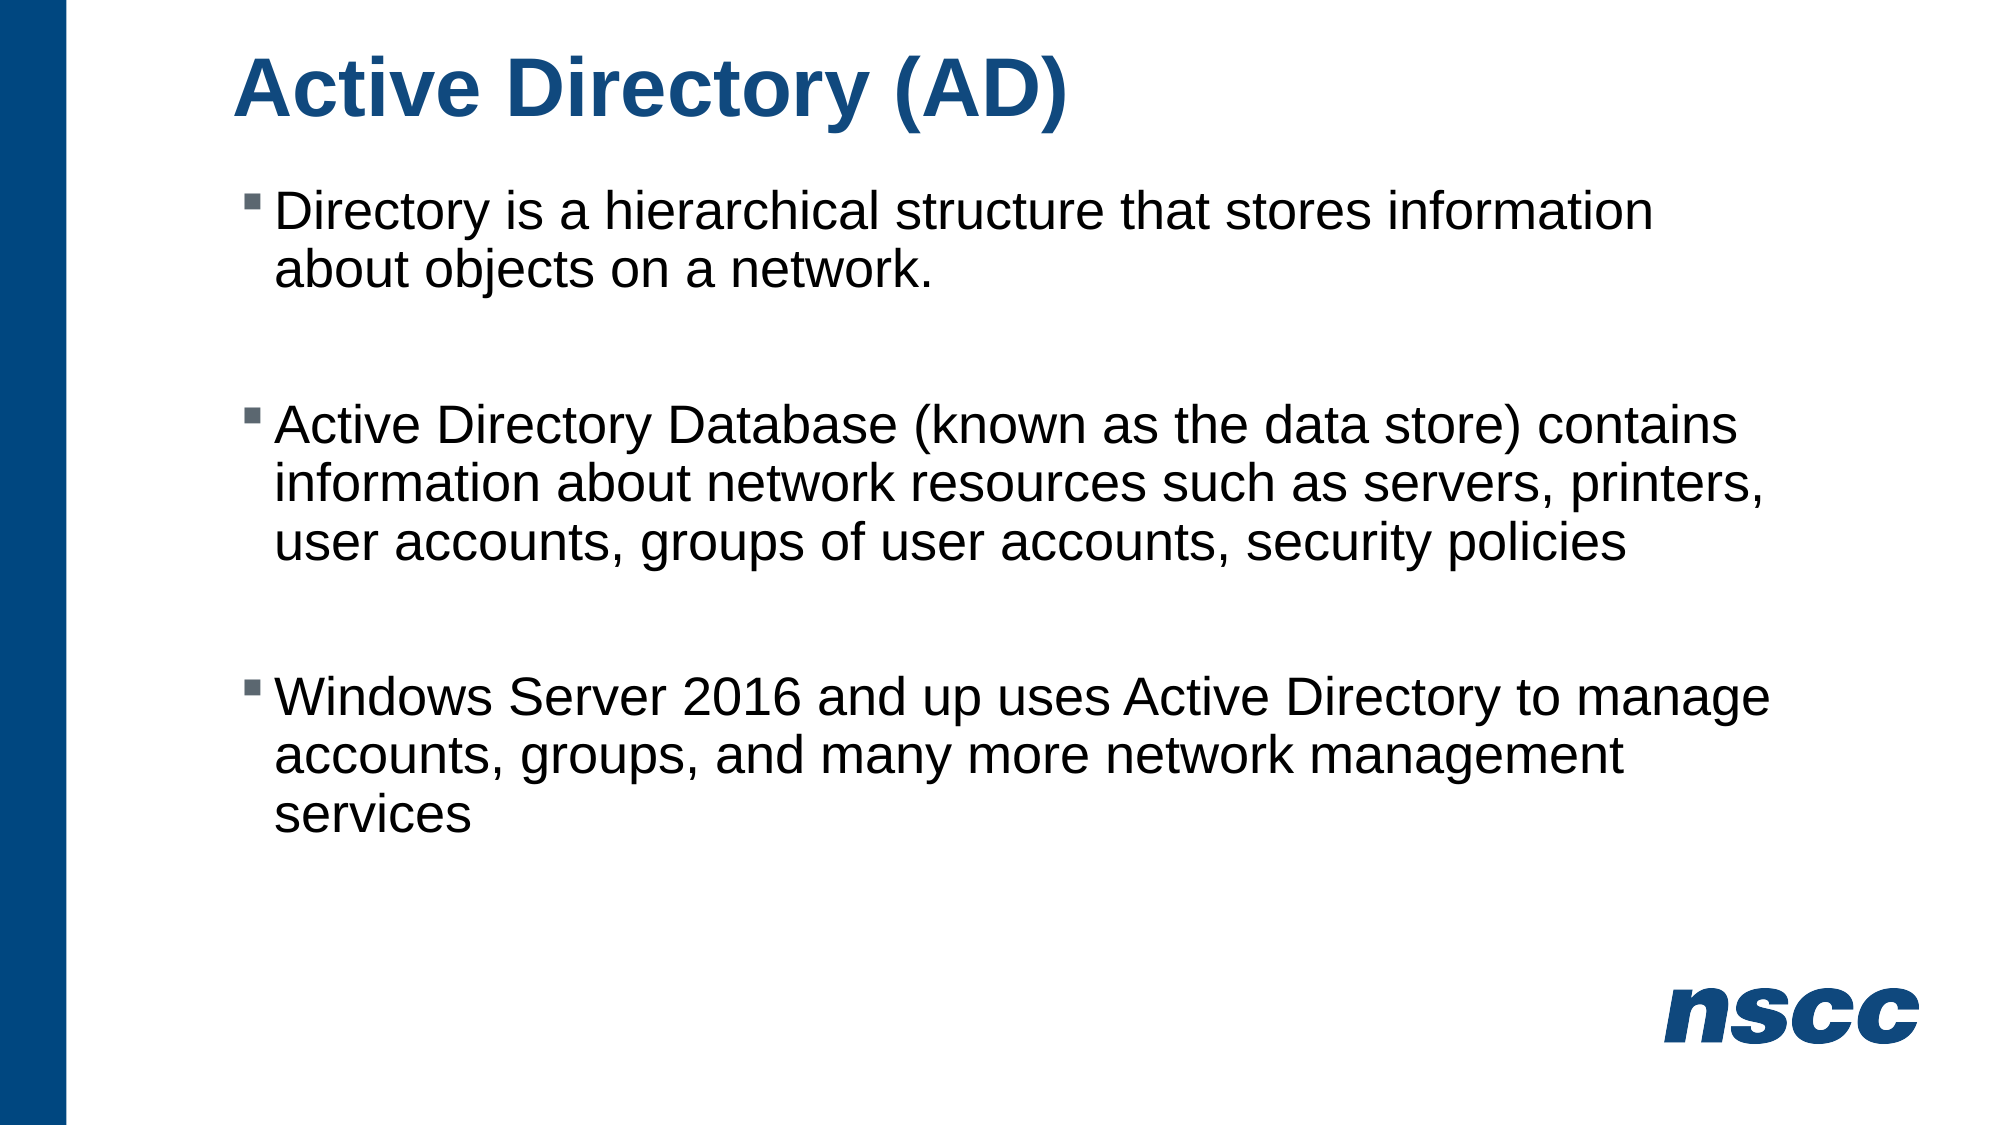

# Active Directory (AD)
Directory is a hierarchical structure that stores information about objects on a network.

Active Directory Database (known as the data store) contains information about network resources such as servers, printers, user accounts, groups of user accounts, security policies

Windows Server 2016 and up uses Active Directory to manage accounts, groups, and many more network management services